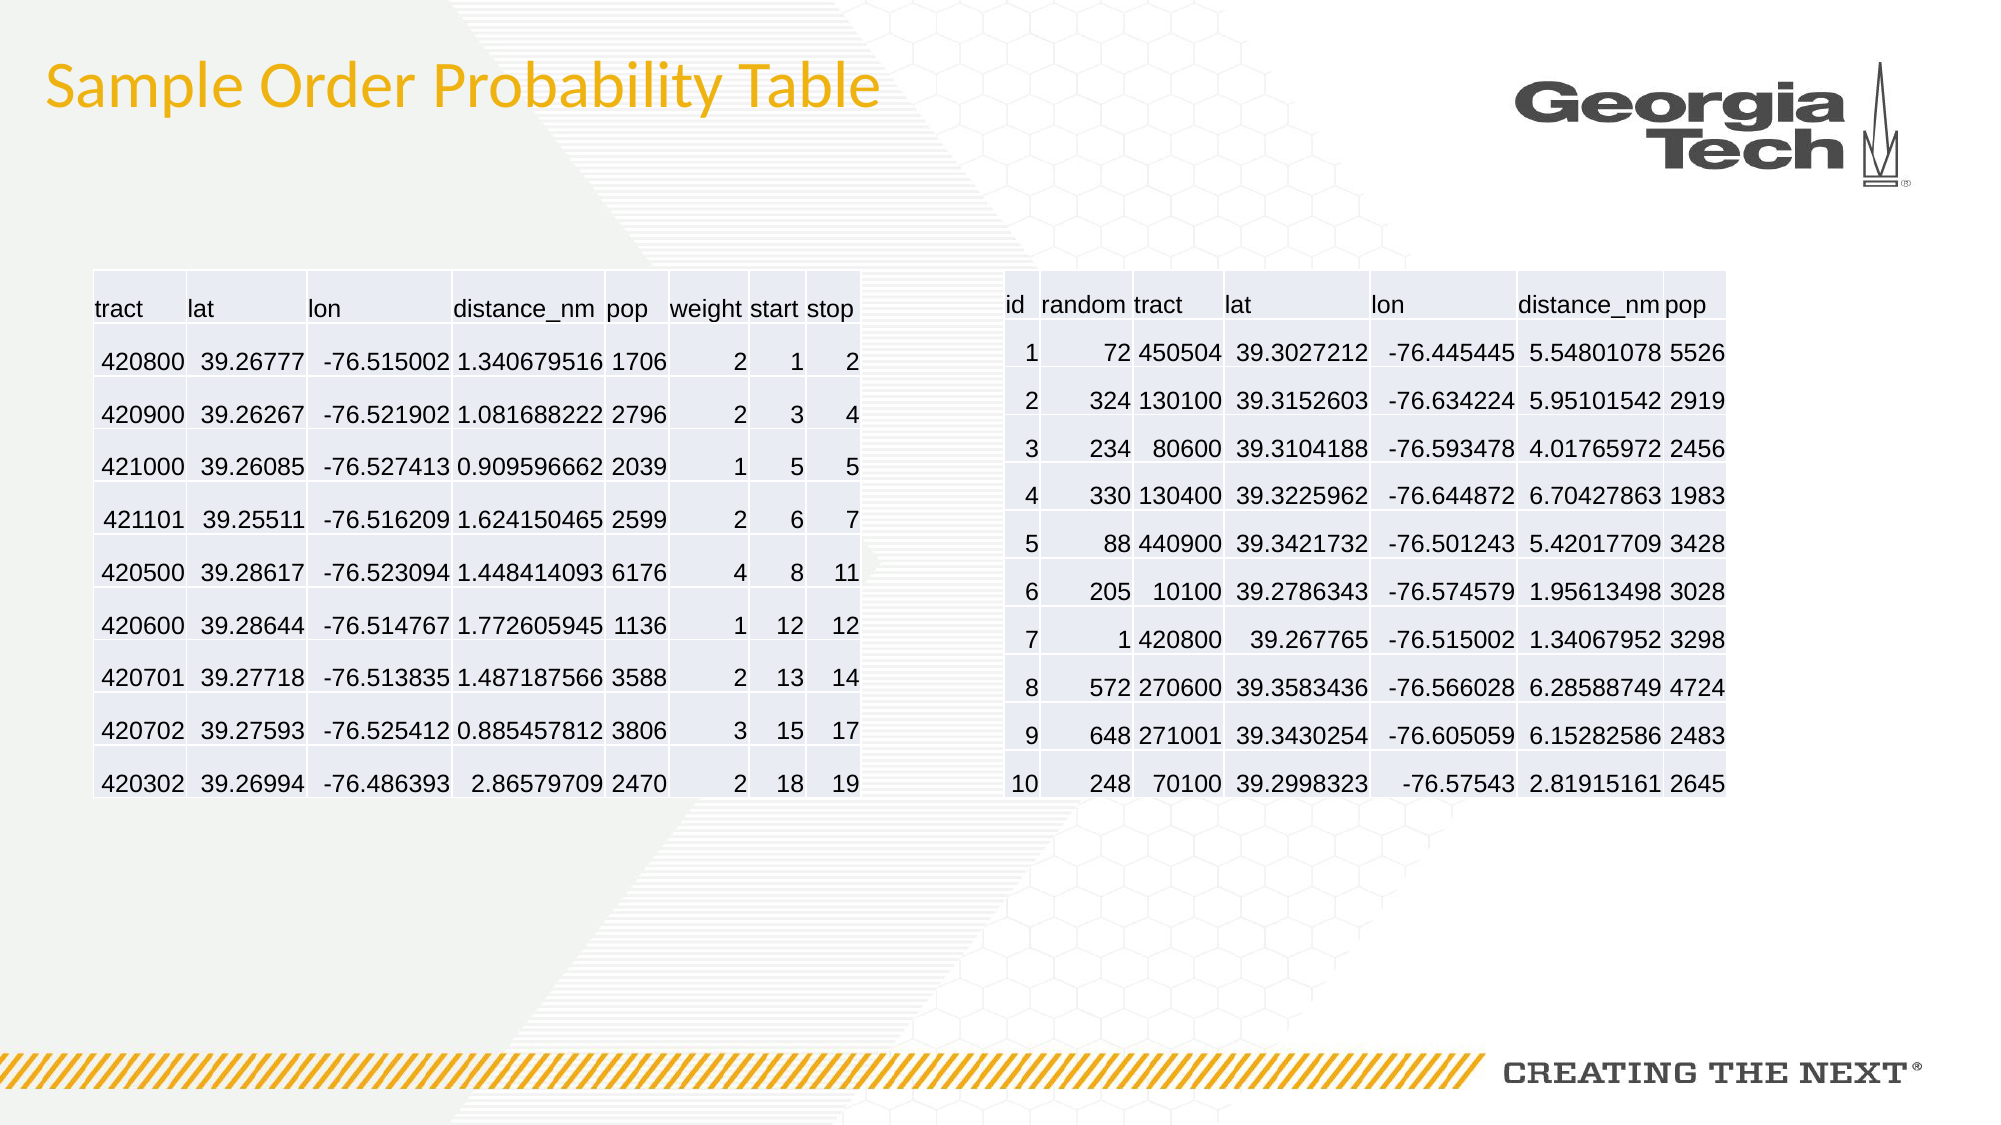

# Sample Order Probability Table
| tract | lat | lon | distance\_nm | pop | weight | start | stop |
| --- | --- | --- | --- | --- | --- | --- | --- |
| 420800 | 39.26777 | -76.515002 | 1.340679516 | 1706 | 2 | 1 | 2 |
| 420900 | 39.26267 | -76.521902 | 1.081688222 | 2796 | 2 | 3 | 4 |
| 421000 | 39.26085 | -76.527413 | 0.909596662 | 2039 | 1 | 5 | 5 |
| 421101 | 39.25511 | -76.516209 | 1.624150465 | 2599 | 2 | 6 | 7 |
| 420500 | 39.28617 | -76.523094 | 1.448414093 | 6176 | 4 | 8 | 11 |
| 420600 | 39.28644 | -76.514767 | 1.772605945 | 1136 | 1 | 12 | 12 |
| 420701 | 39.27718 | -76.513835 | 1.487187566 | 3588 | 2 | 13 | 14 |
| 420702 | 39.27593 | -76.525412 | 0.885457812 | 3806 | 3 | 15 | 17 |
| 420302 | 39.26994 | -76.486393 | 2.86579709 | 2470 | 2 | 18 | 19 |
| id | random | tract | lat | lon | distance\_nm | pop |
| --- | --- | --- | --- | --- | --- | --- |
| 1 | 72 | 450504 | 39.3027212 | -76.445445 | 5.54801078 | 5526 |
| 2 | 324 | 130100 | 39.3152603 | -76.634224 | 5.95101542 | 2919 |
| 3 | 234 | 80600 | 39.3104188 | -76.593478 | 4.01765972 | 2456 |
| 4 | 330 | 130400 | 39.3225962 | -76.644872 | 6.70427863 | 1983 |
| 5 | 88 | 440900 | 39.3421732 | -76.501243 | 5.42017709 | 3428 |
| 6 | 205 | 10100 | 39.2786343 | -76.574579 | 1.95613498 | 3028 |
| 7 | 1 | 420800 | 39.267765 | -76.515002 | 1.34067952 | 3298 |
| 8 | 572 | 270600 | 39.3583436 | -76.566028 | 6.28588749 | 4724 |
| 9 | 648 | 271001 | 39.3430254 | -76.605059 | 6.15282586 | 2483 |
| 10 | 248 | 70100 | 39.2998323 | -76.57543 | 2.81915161 | 2645 |